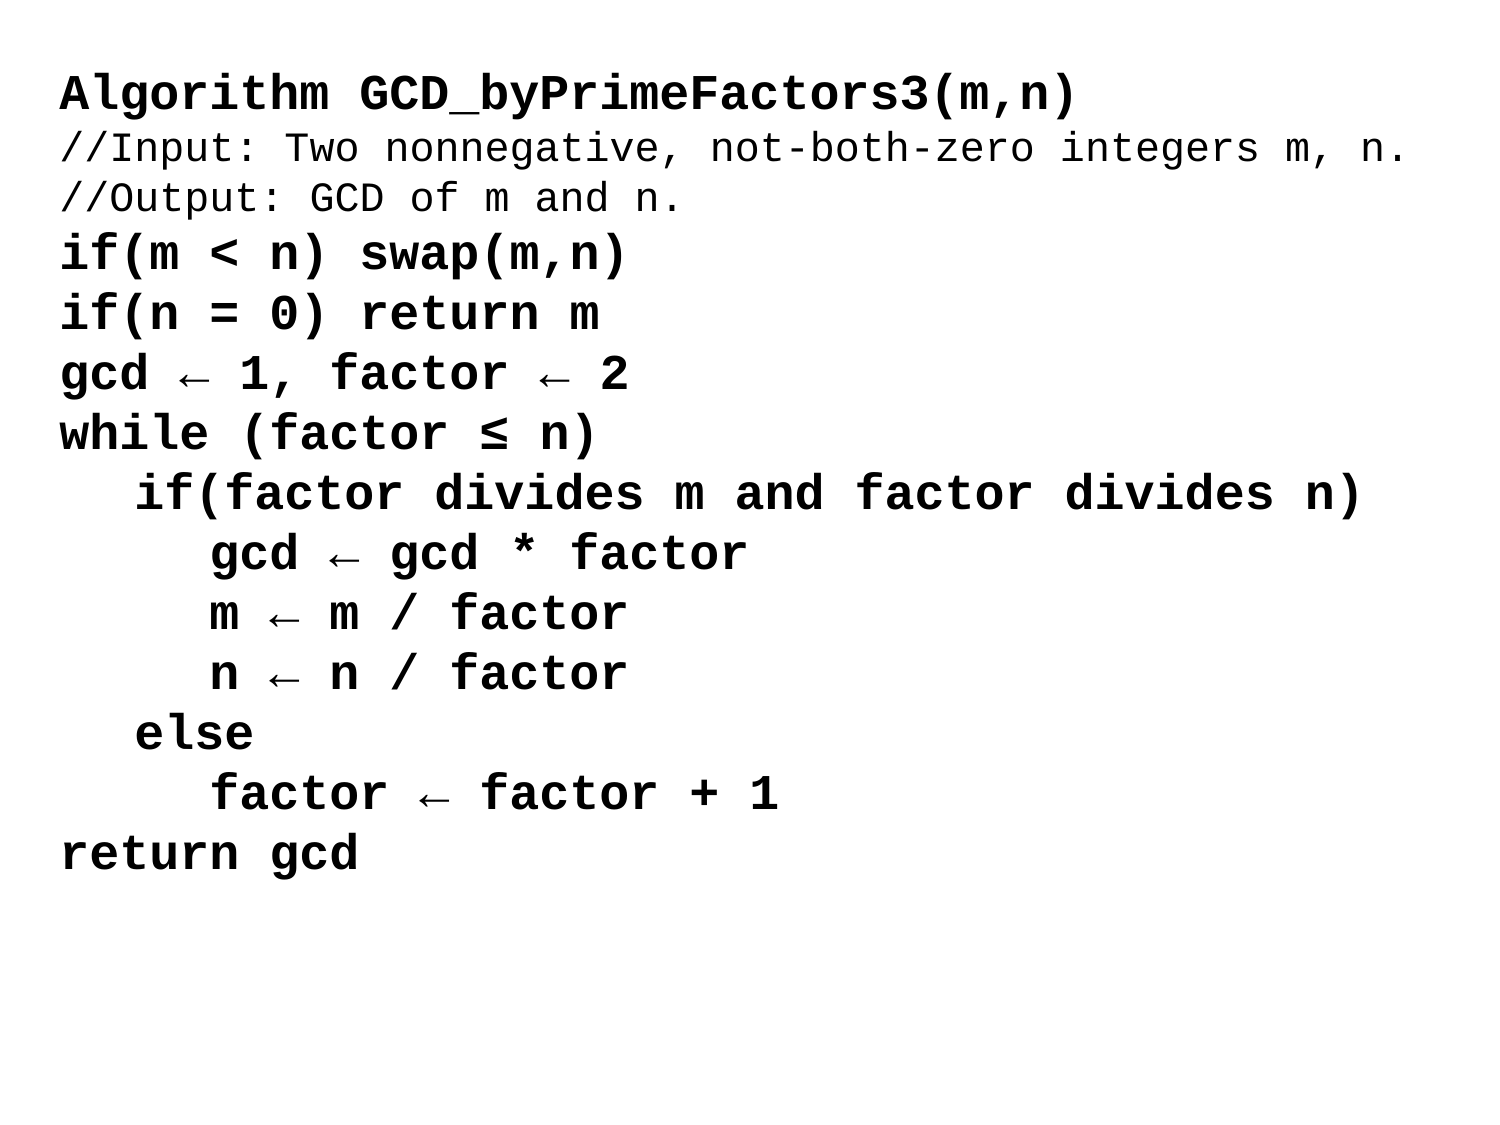

Algorithm GCD_byPrimeFactors3(m,n)
//Input: Two nonnegative, not-both-zero integers m, n.
//Output: GCD of m and n.
if(m < n) swap(m,n)
if(n = 0) return m
gcd ← 1, factor ← 2
while (factor ≤ n)
if(factor divides m and factor divides n)
	gcd ← gcd * factor
	m ← m / factor
	n ← n / factor
else
	factor ← factor + 1
return gcd